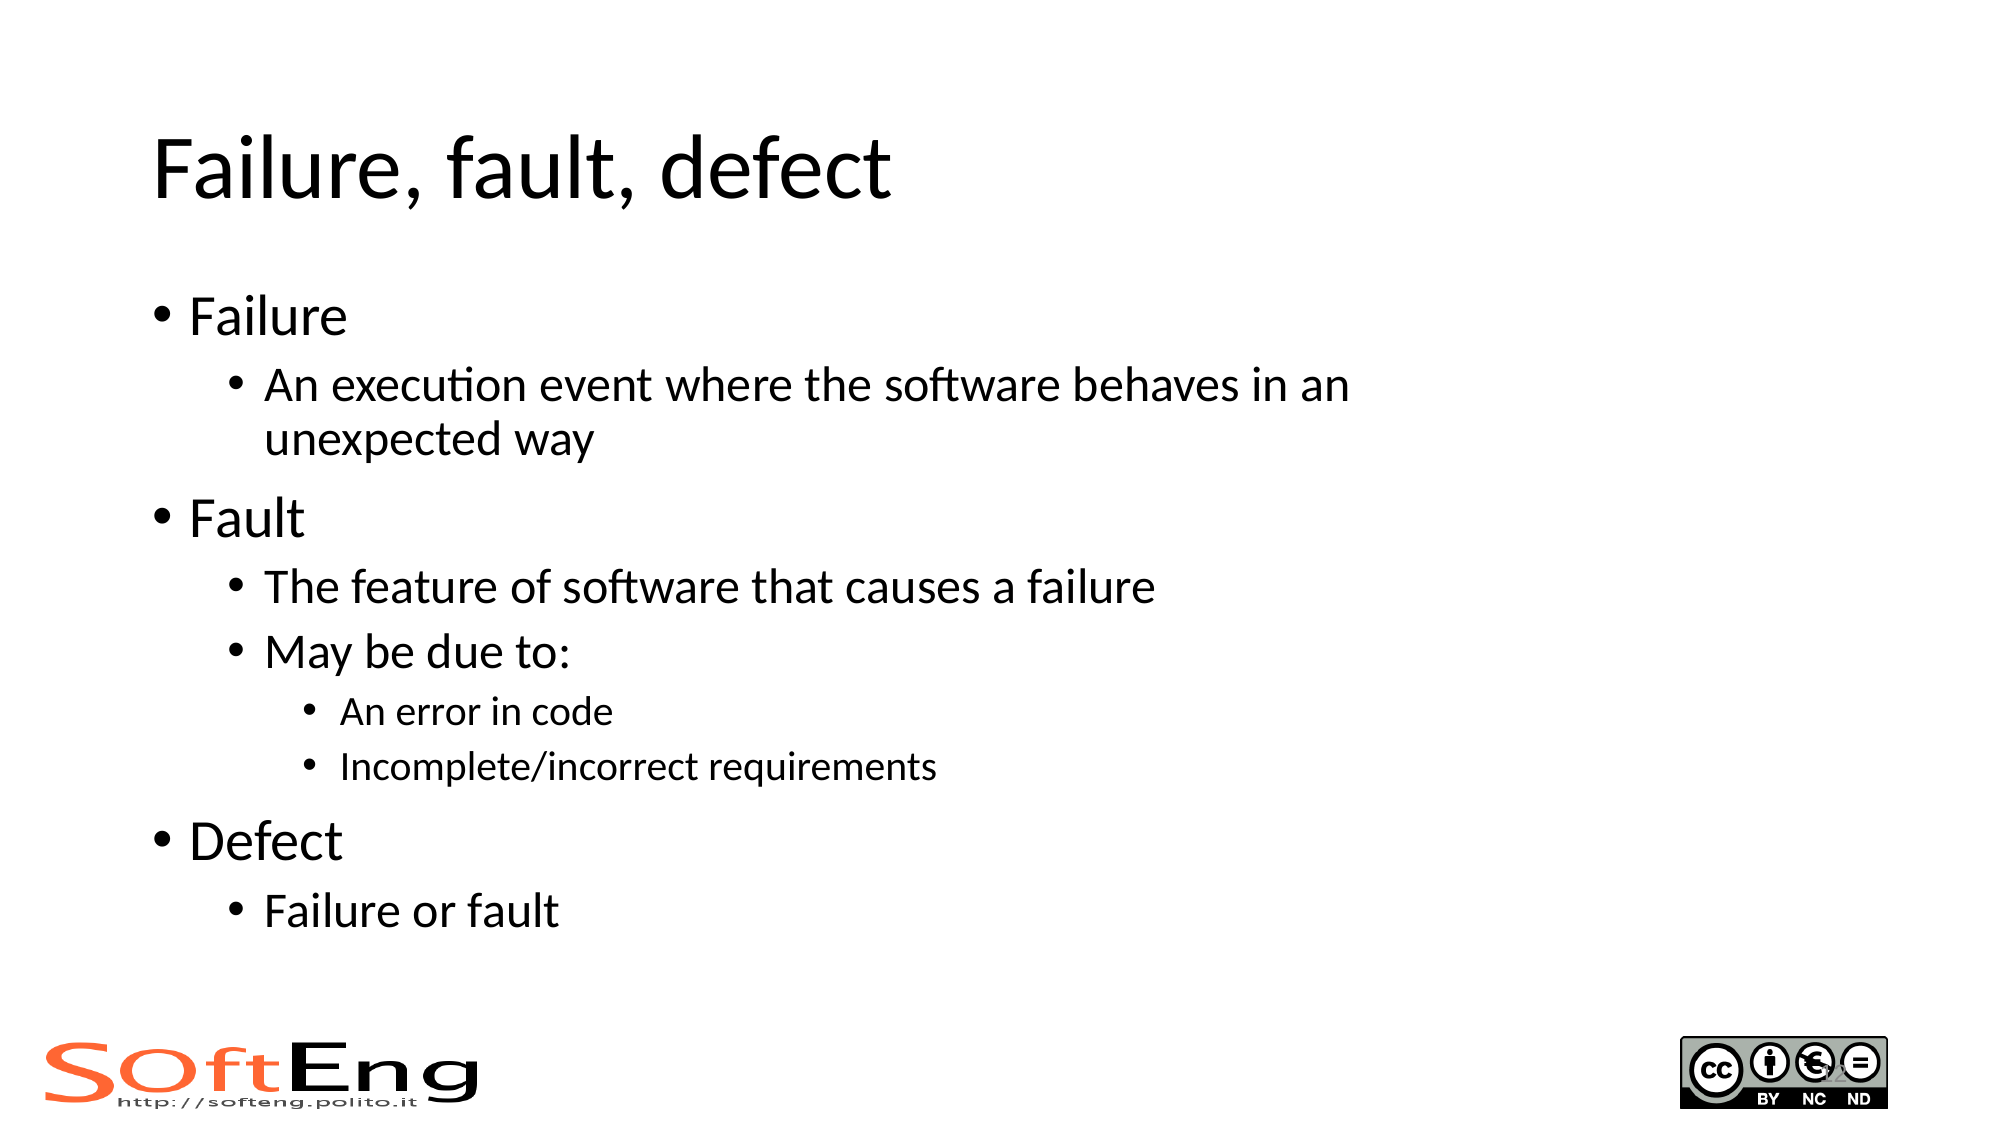

# Failure, fault, defect
Failure
An execution event where the software behaves in an unexpected way
Fault
The feature of software that causes a failure
May be due to:
An error in code
Incomplete/incorrect requirements
Defect
Failure or fault
12